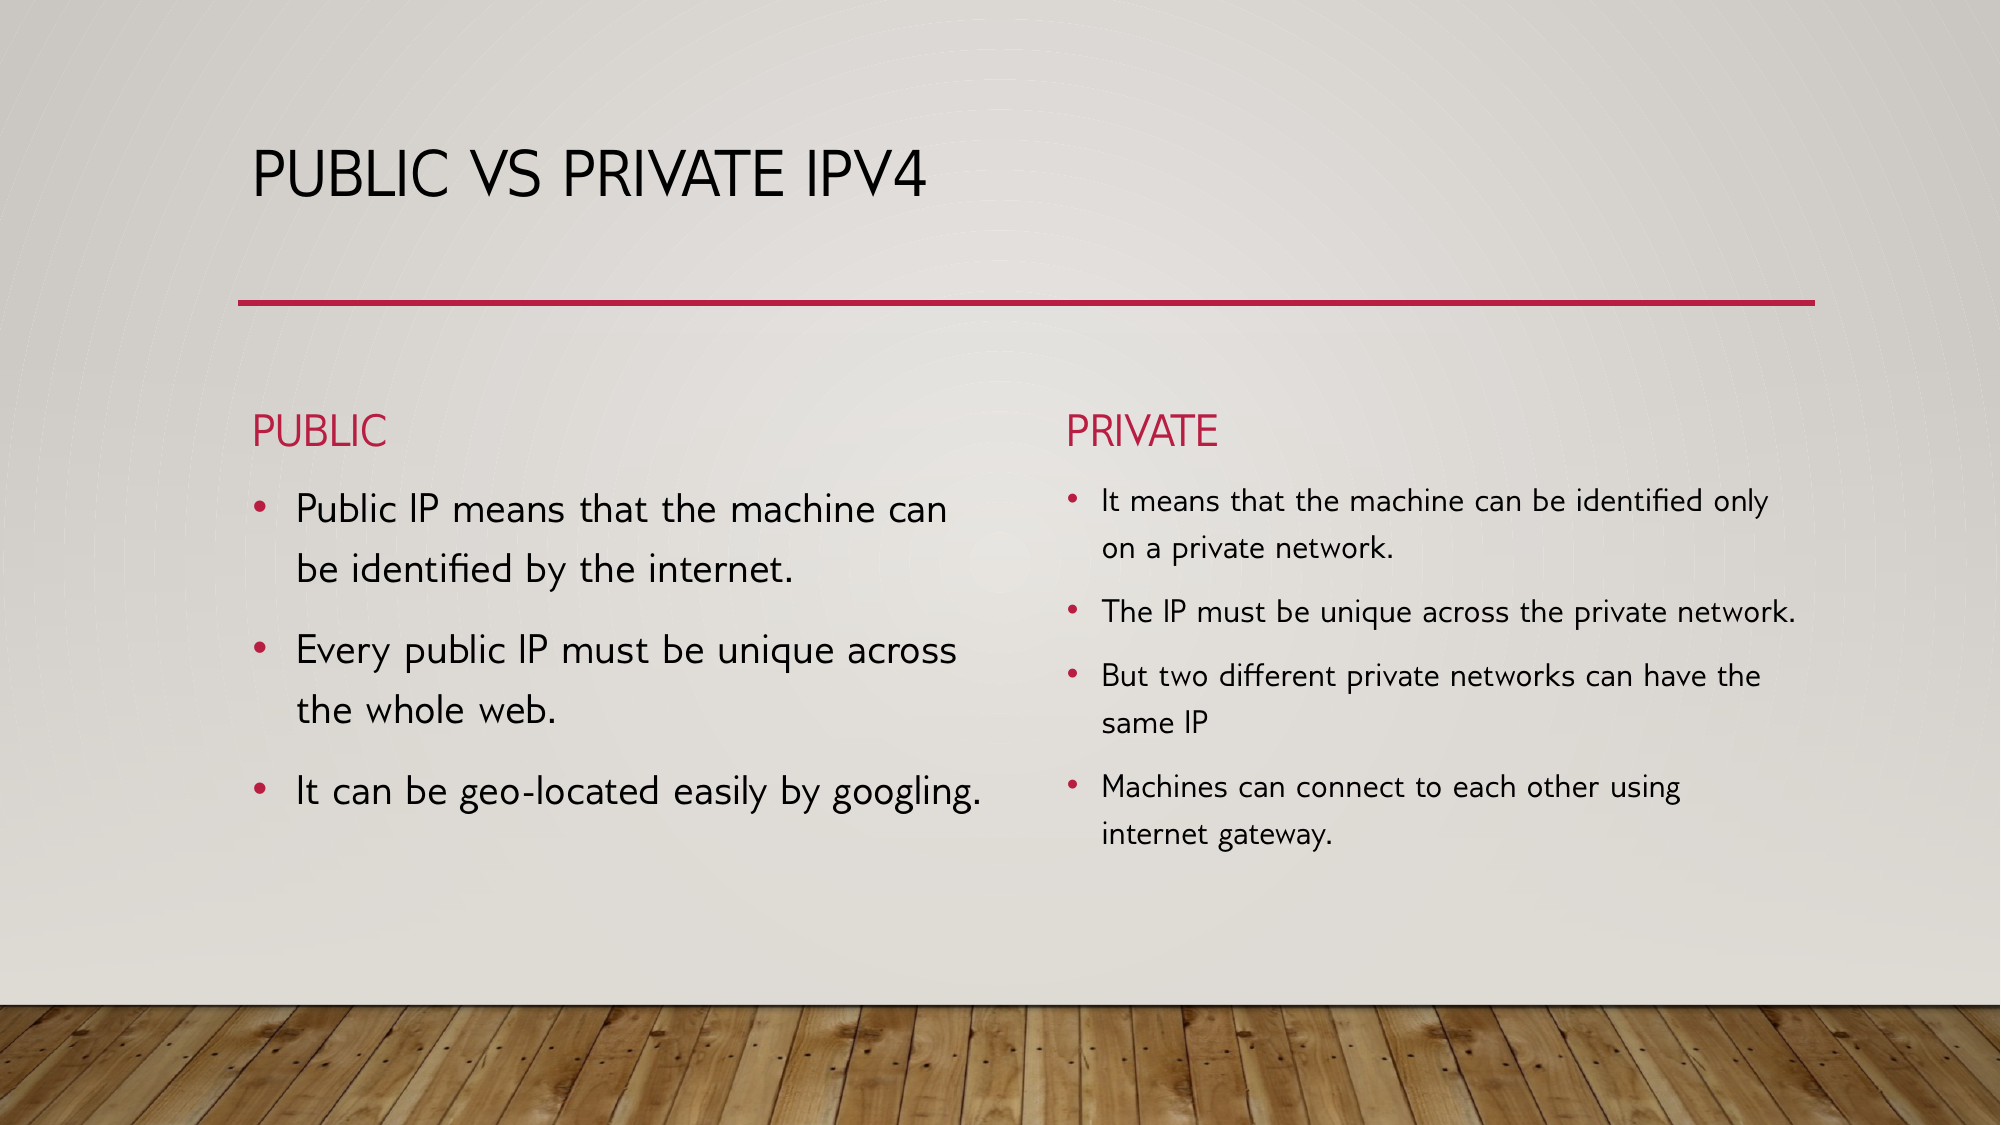

# Public vs private ipV4
public
private
It means that the machine can be identified only on a private network.
The IP must be unique across the private network.
But two different private networks can have the same IP
Machines can connect to each other using internet gateway.
Public IP means that the machine can be identified by the internet.
Every public IP must be unique across the whole web.
It can be geo-located easily by googling.